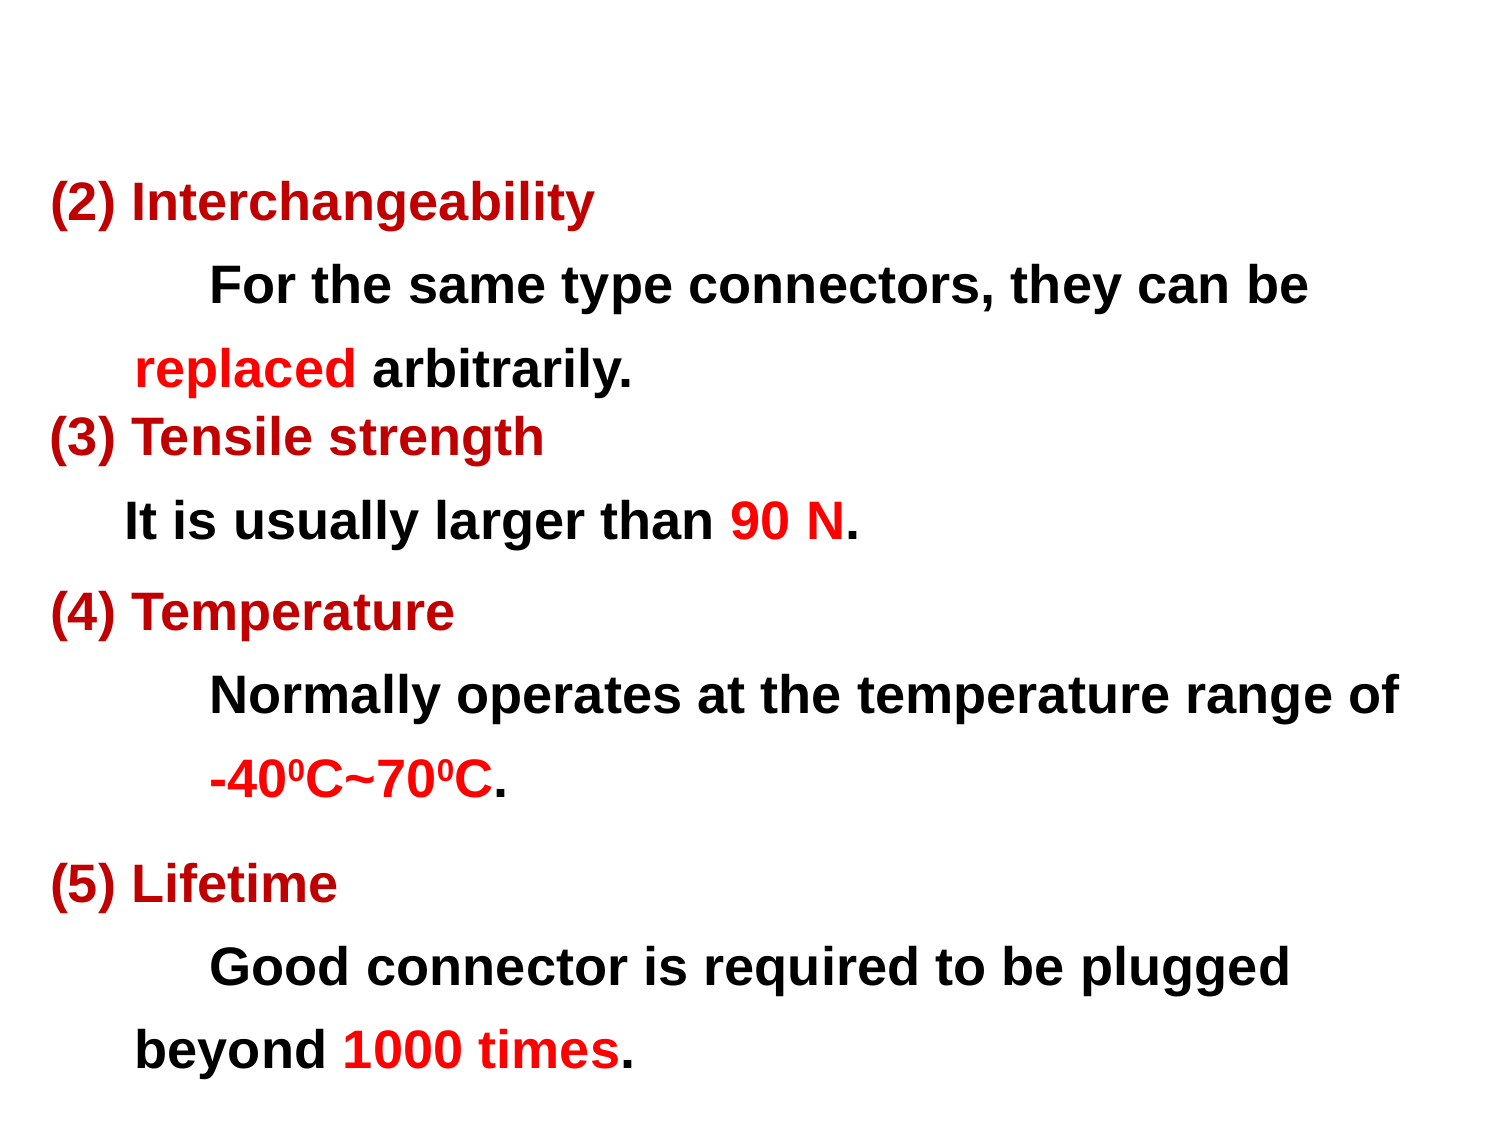

(2) Interchangeability
For the same type connectors, they can be replaced arbitrarily.
(3) Tensile strength
It is usually larger than 90 N.
(4) Temperature
Normally operates at the temperature range of
-400C~700C.
(5) Lifetime
Good connector is required to be plugged beyond 1000 times.